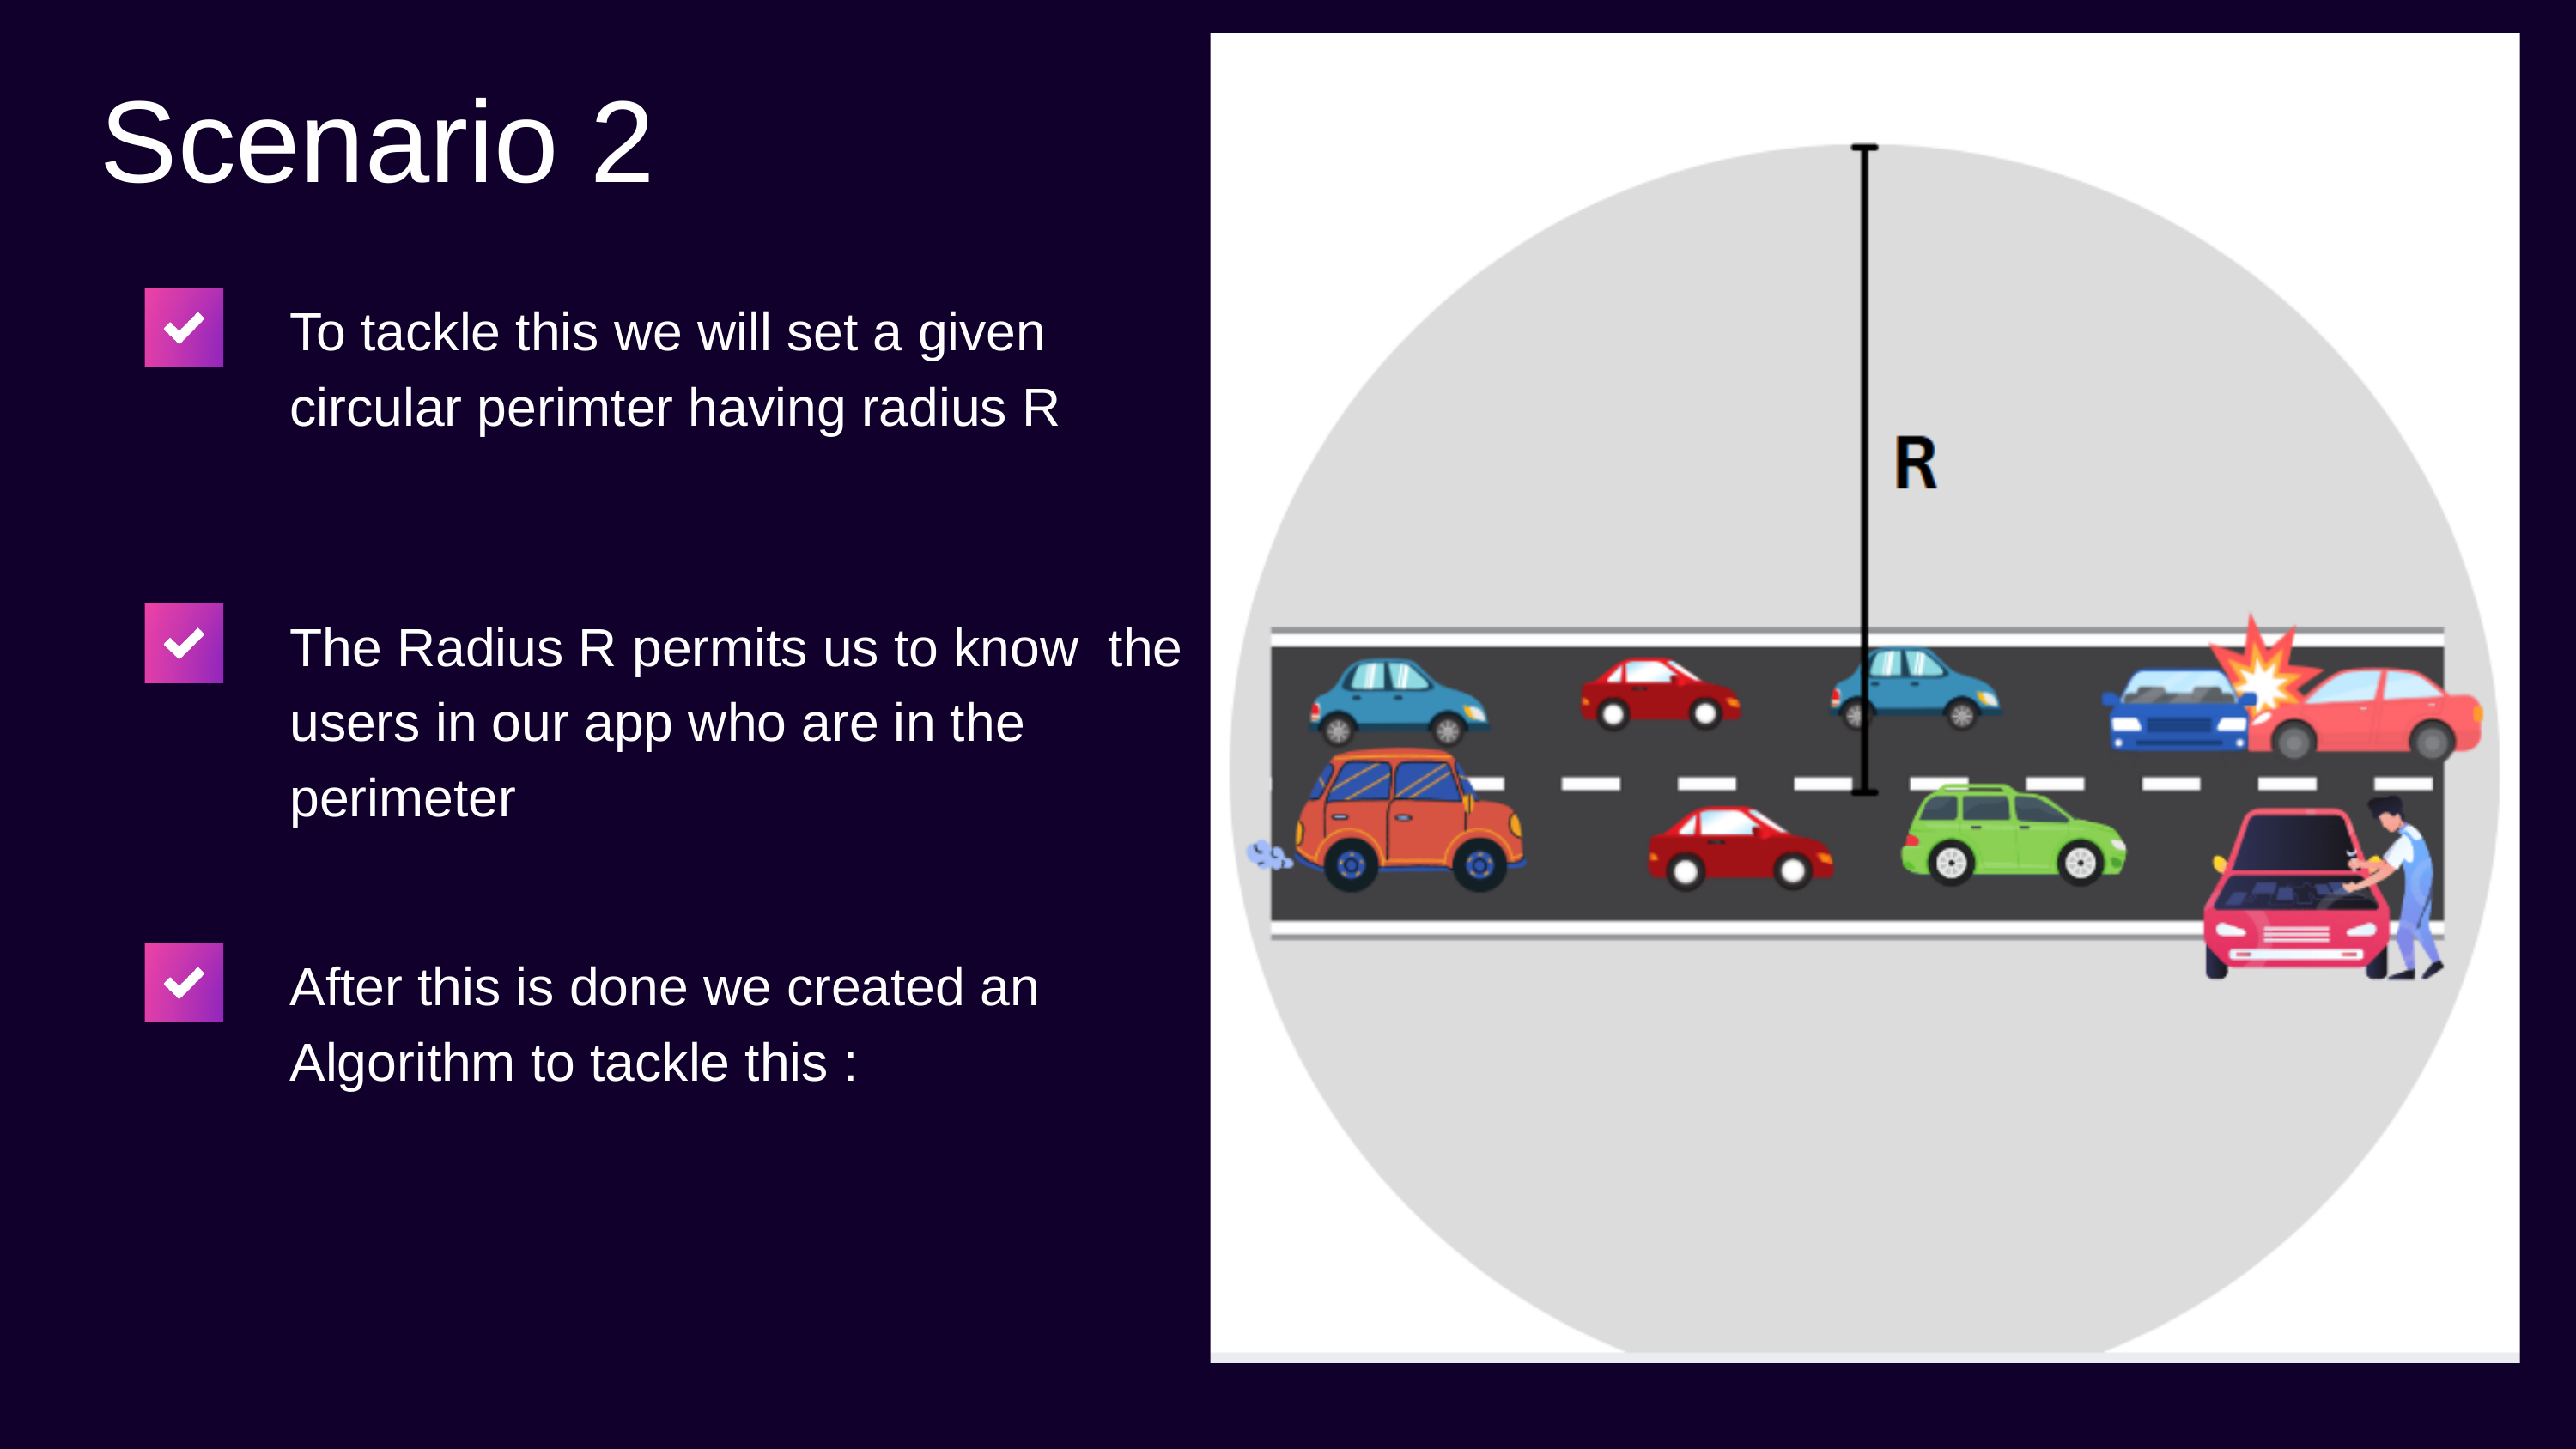

Scenario 2
To tackle this we will set a given circular perimter having radius R

The Radius R permits us to know  the users in our app who are in the perimeter

After this is done we created an Algorithm to tackle this :